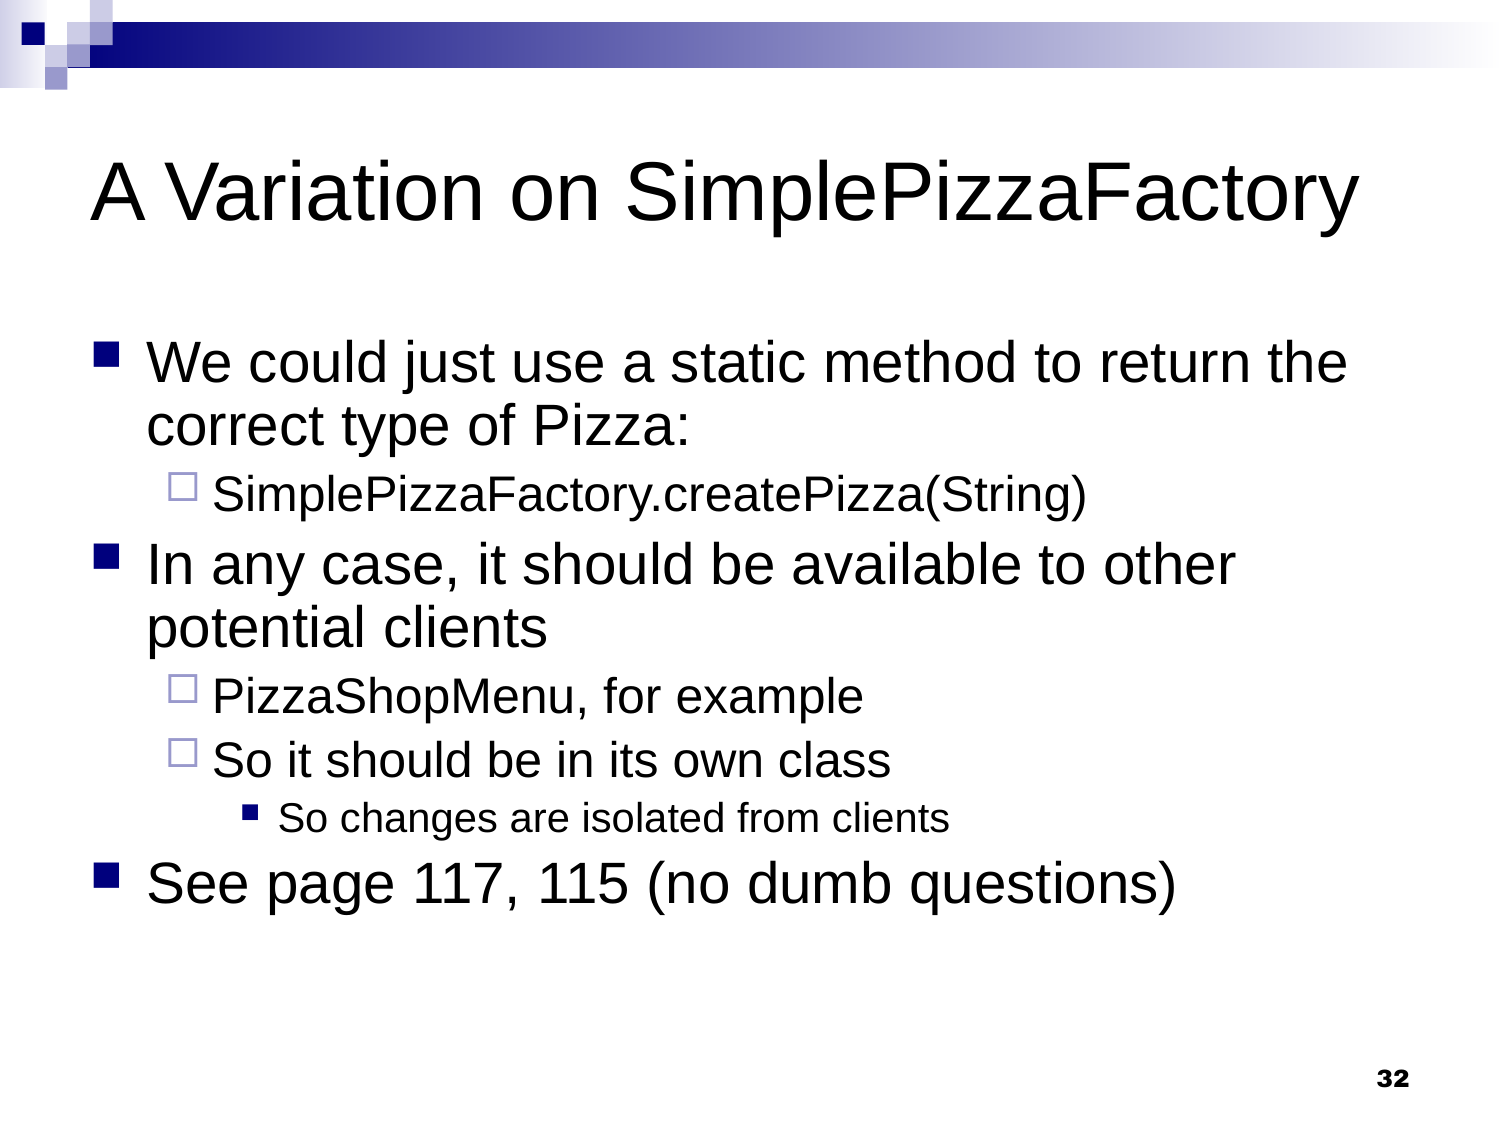

# A Variation on SimplePizzaFactory
We could just use a static method to return the correct type of Pizza:
SimplePizzaFactory.createPizza(String)
In any case, it should be available to other potential clients
PizzaShopMenu, for example
So it should be in its own class
So changes are isolated from clients
See page 117, 115 (no dumb questions)
32